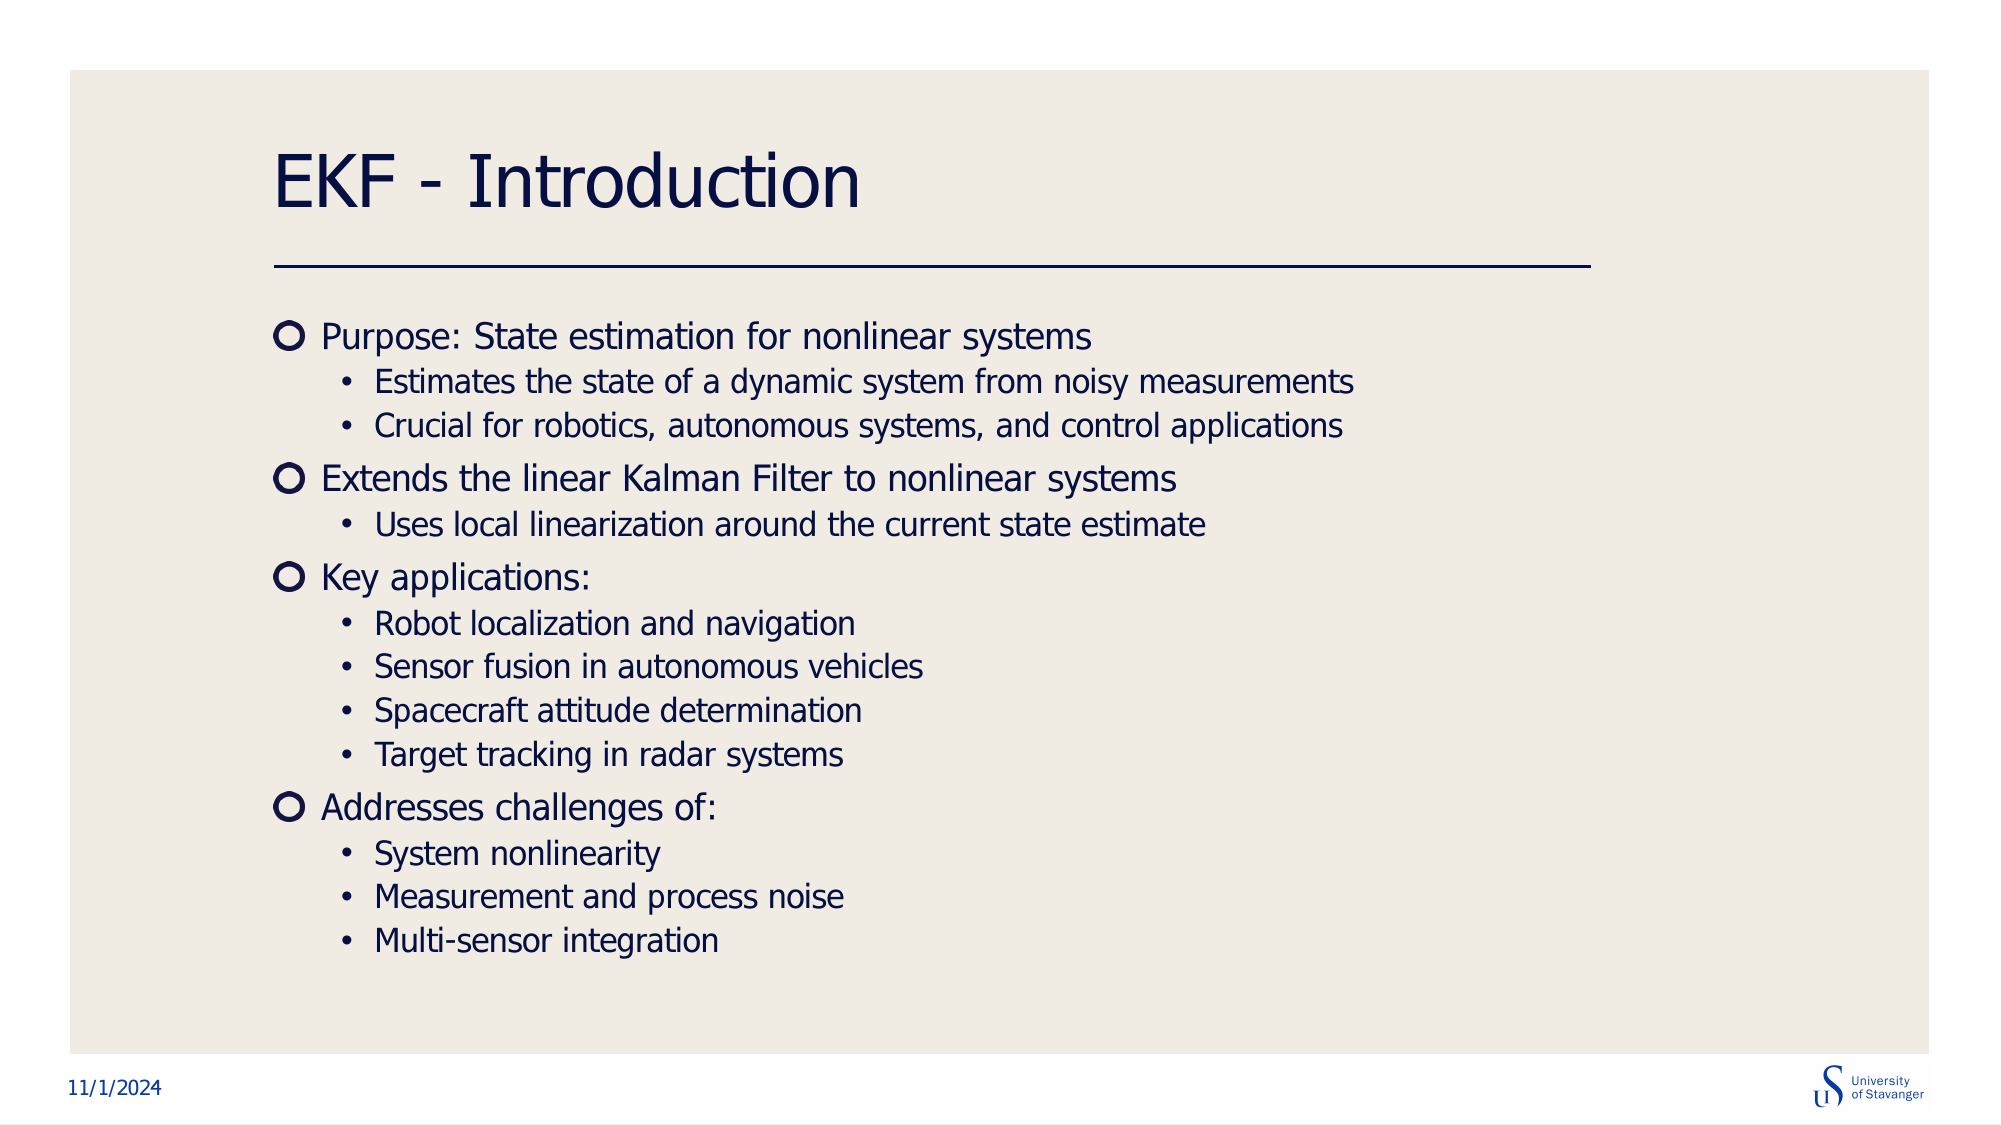

# EKF - Introduction
Purpose: State estimation for nonlinear systems
Estimates the state of a dynamic system from noisy measurements
Crucial for robotics, autonomous systems, and control applications
Extends the linear Kalman Filter to nonlinear systems
Uses local linearization around the current state estimate
Key applications:
Robot localization and navigation
Sensor fusion in autonomous vehicles
Spacecraft attitude determination
Target tracking in radar systems
Addresses challenges of:
System nonlinearity
Measurement and process noise
Multi-sensor integration

11/1/2024